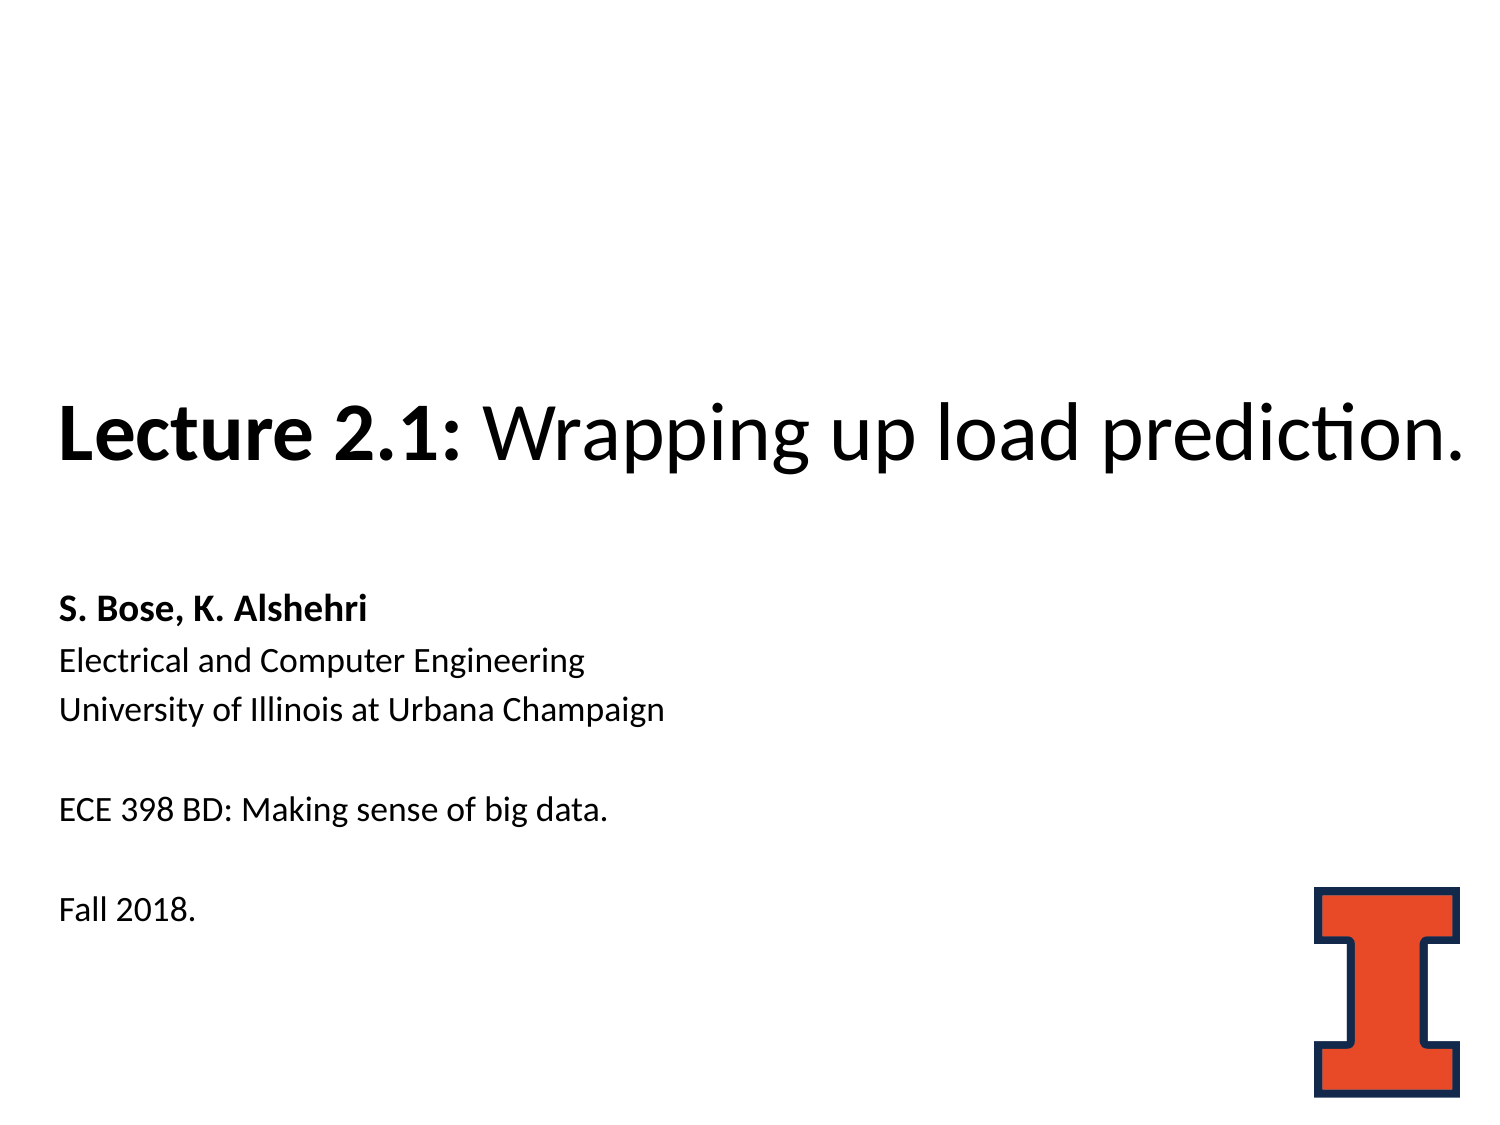

# Lecture 2.1: Wrapping up load prediction.
S. Bose, K. Alshehri
Electrical and Computer Engineering
University of Illinois at Urbana Champaign

ECE 398 BD: Making sense of big data.

Fall 2018.